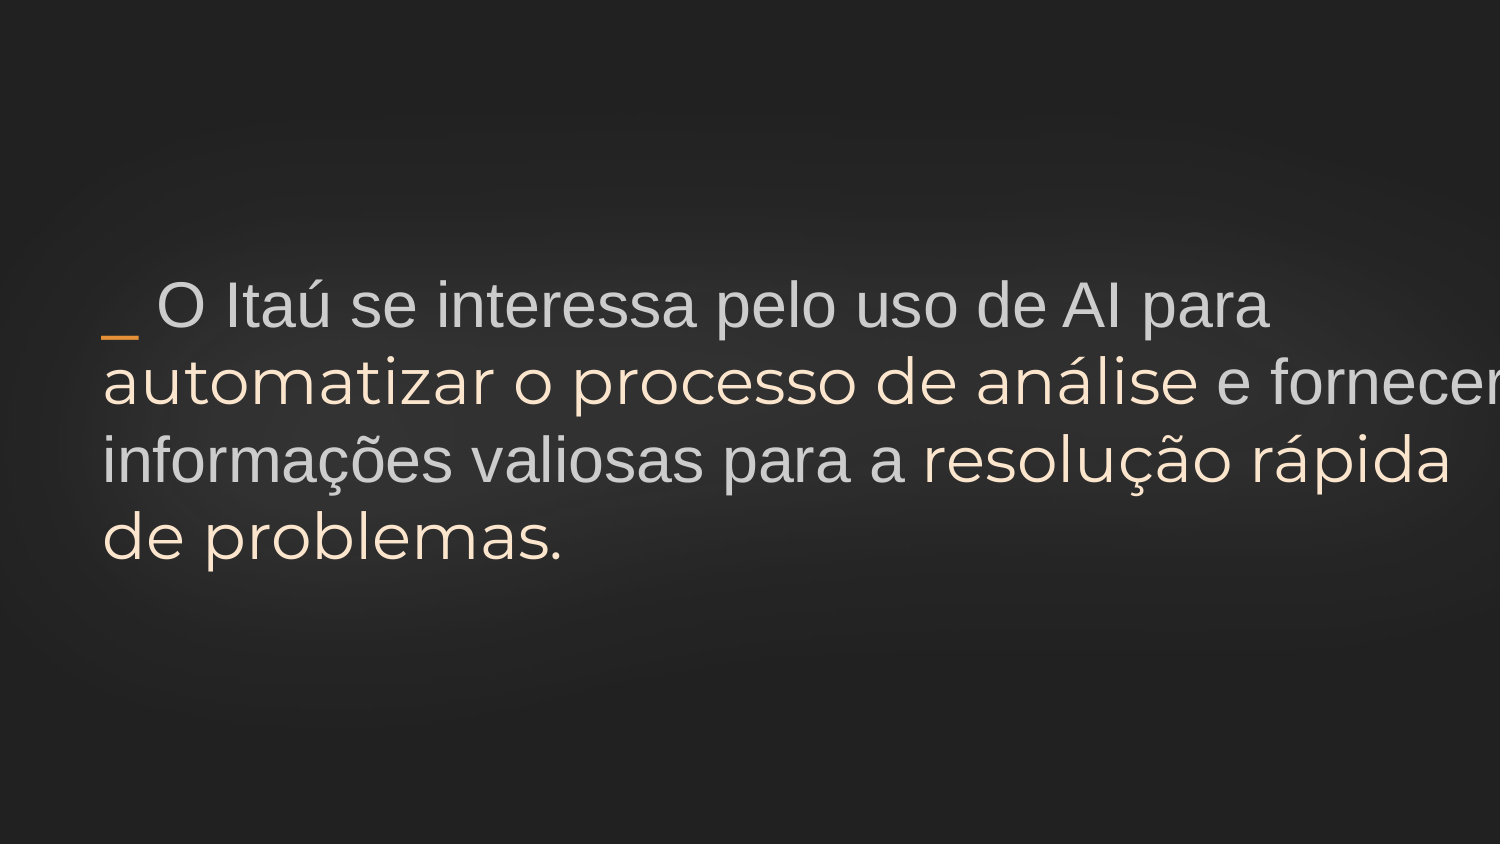

_ O Itaú se interessa pelo uso de AI para automatizar o processo de análise e fornecer informações valiosas para a resolução rápida de problemas.